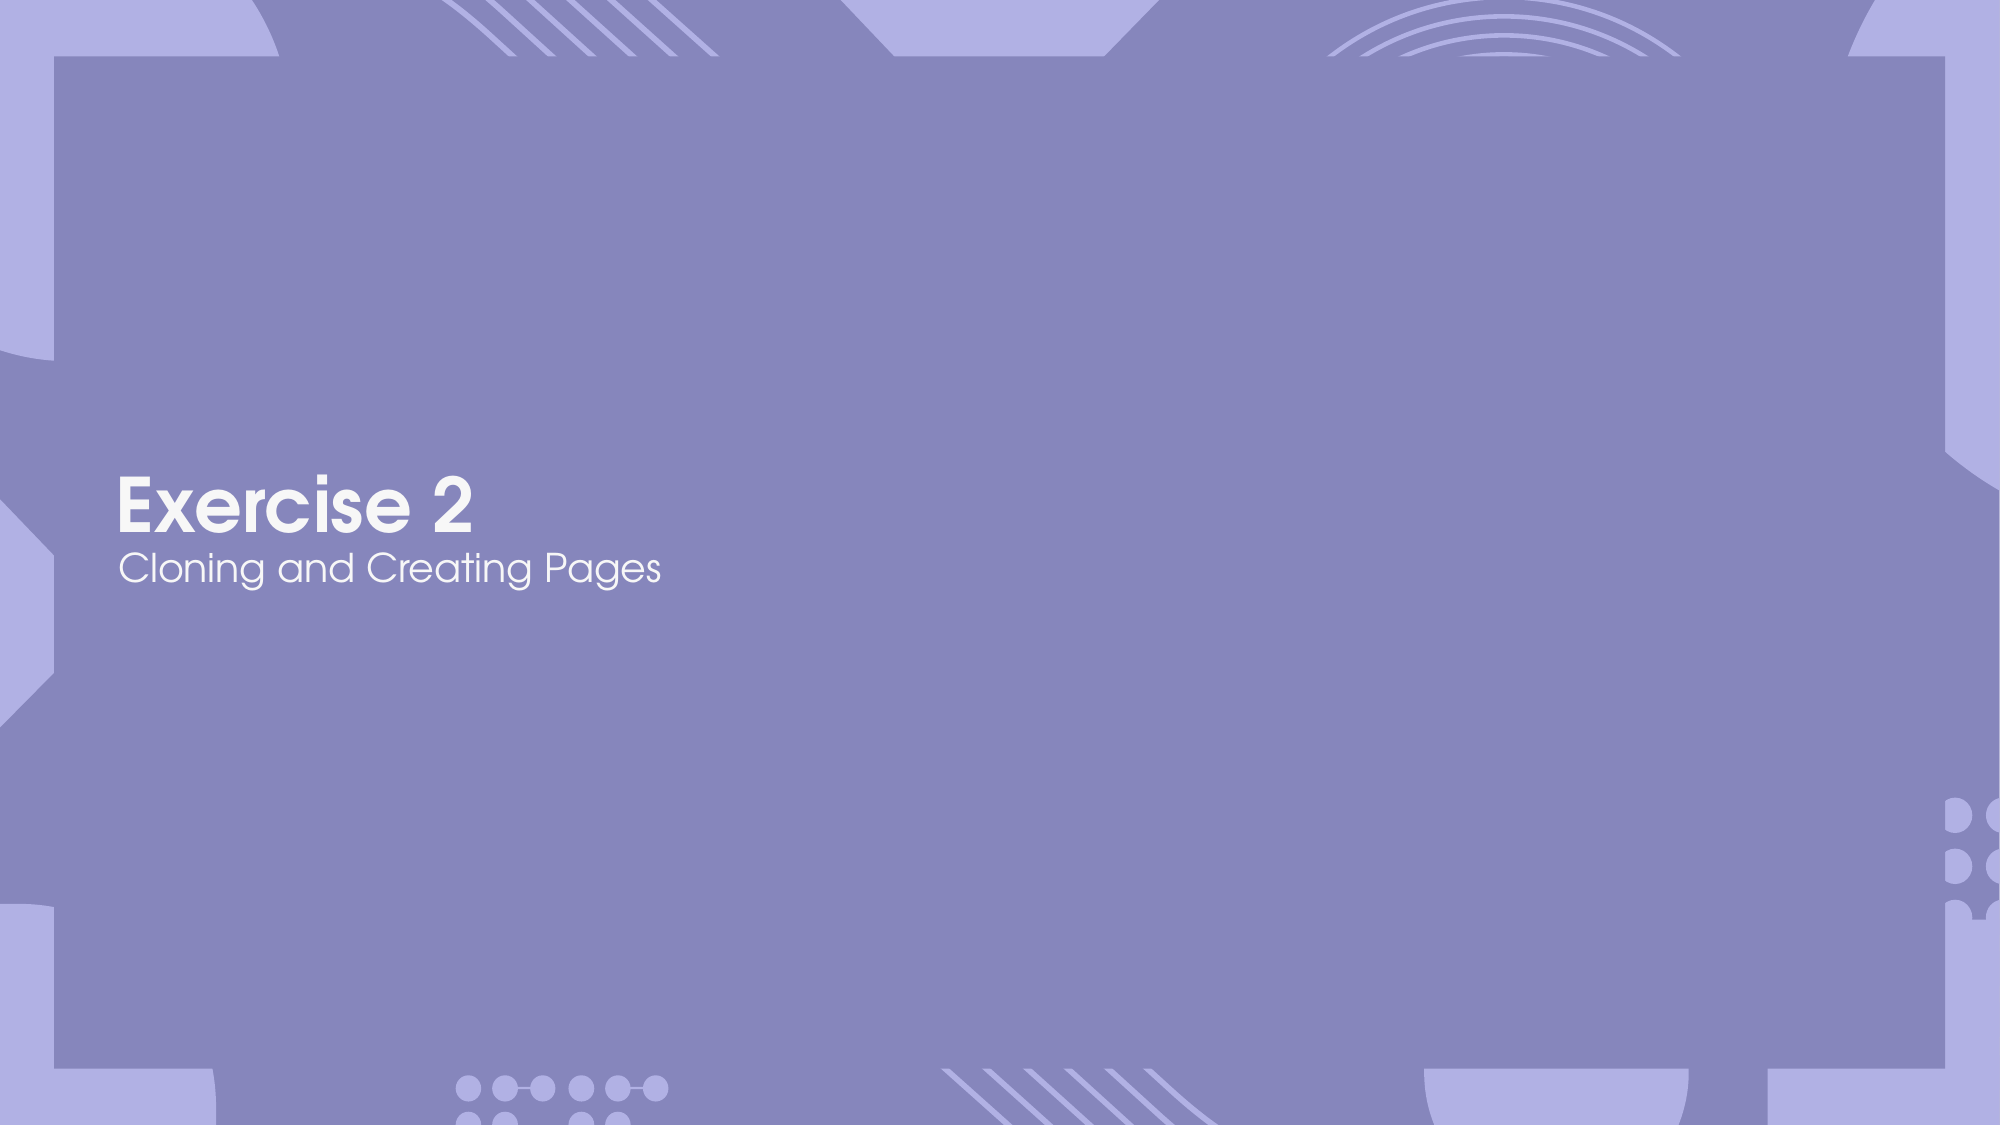

# Exercise 2
Cloning and Creating Pages